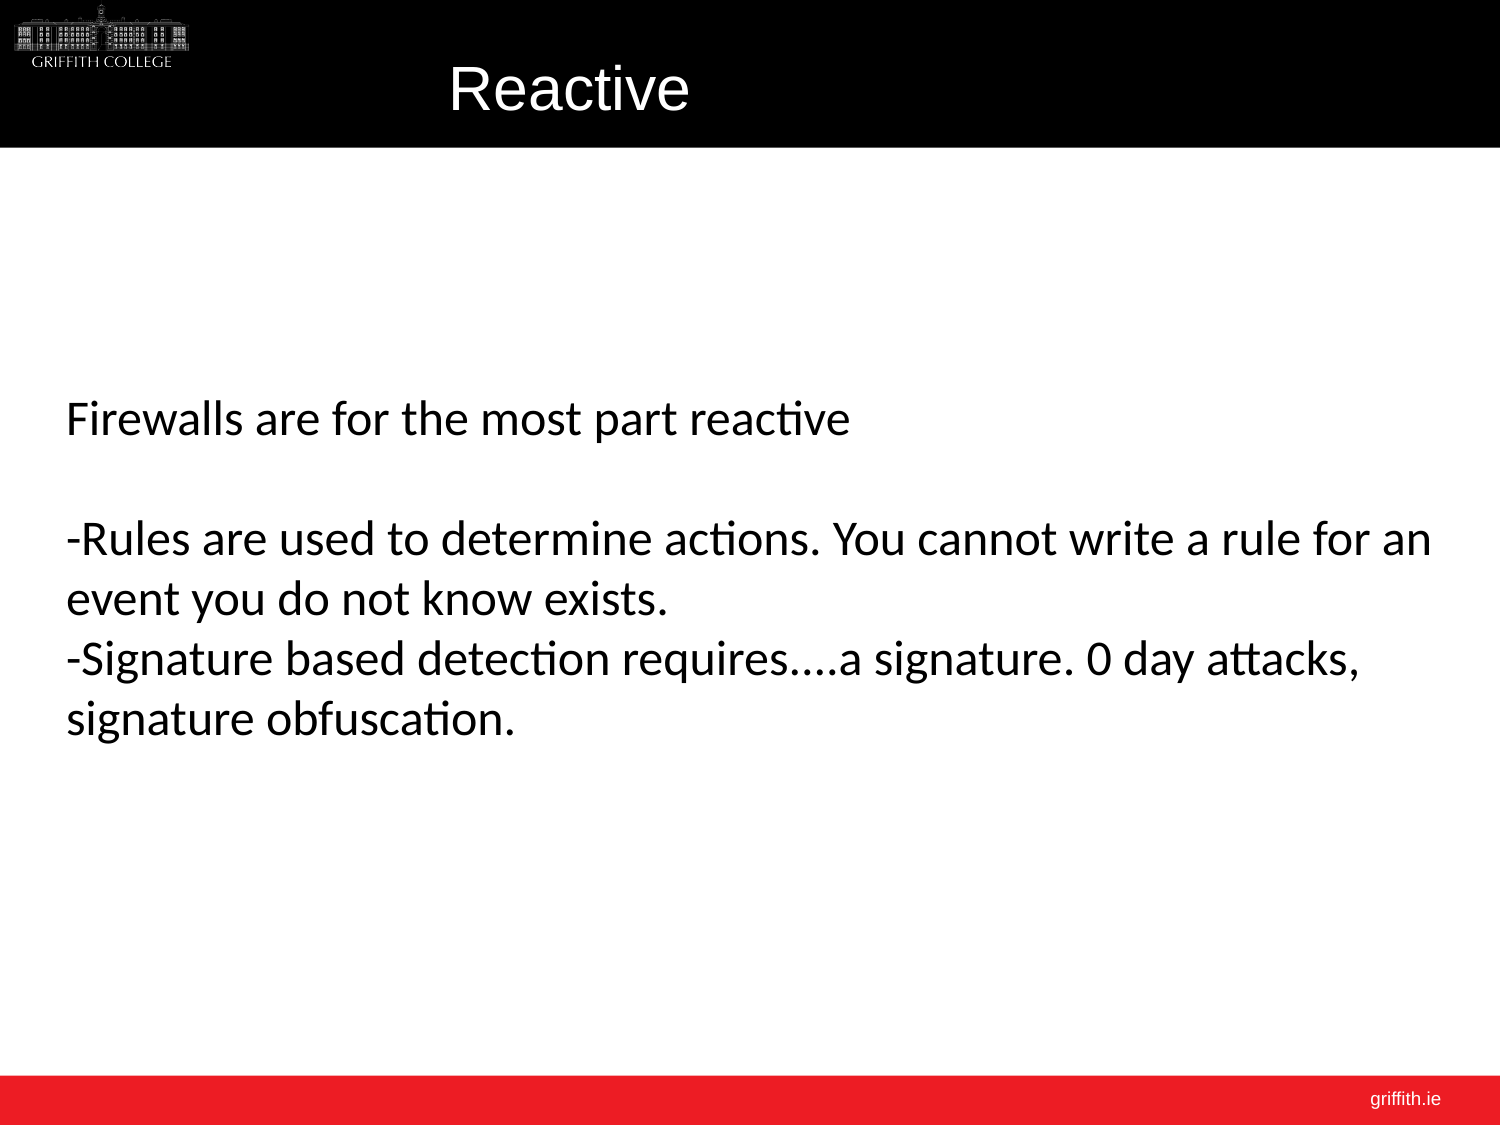

# Reactive
Firewalls are for the most part reactive

-Rules are used to determine actions. You cannot write a rule for an event you do not know exists.
-Signature based detection requires....a signature. 0 day attacks, signature obfuscation.